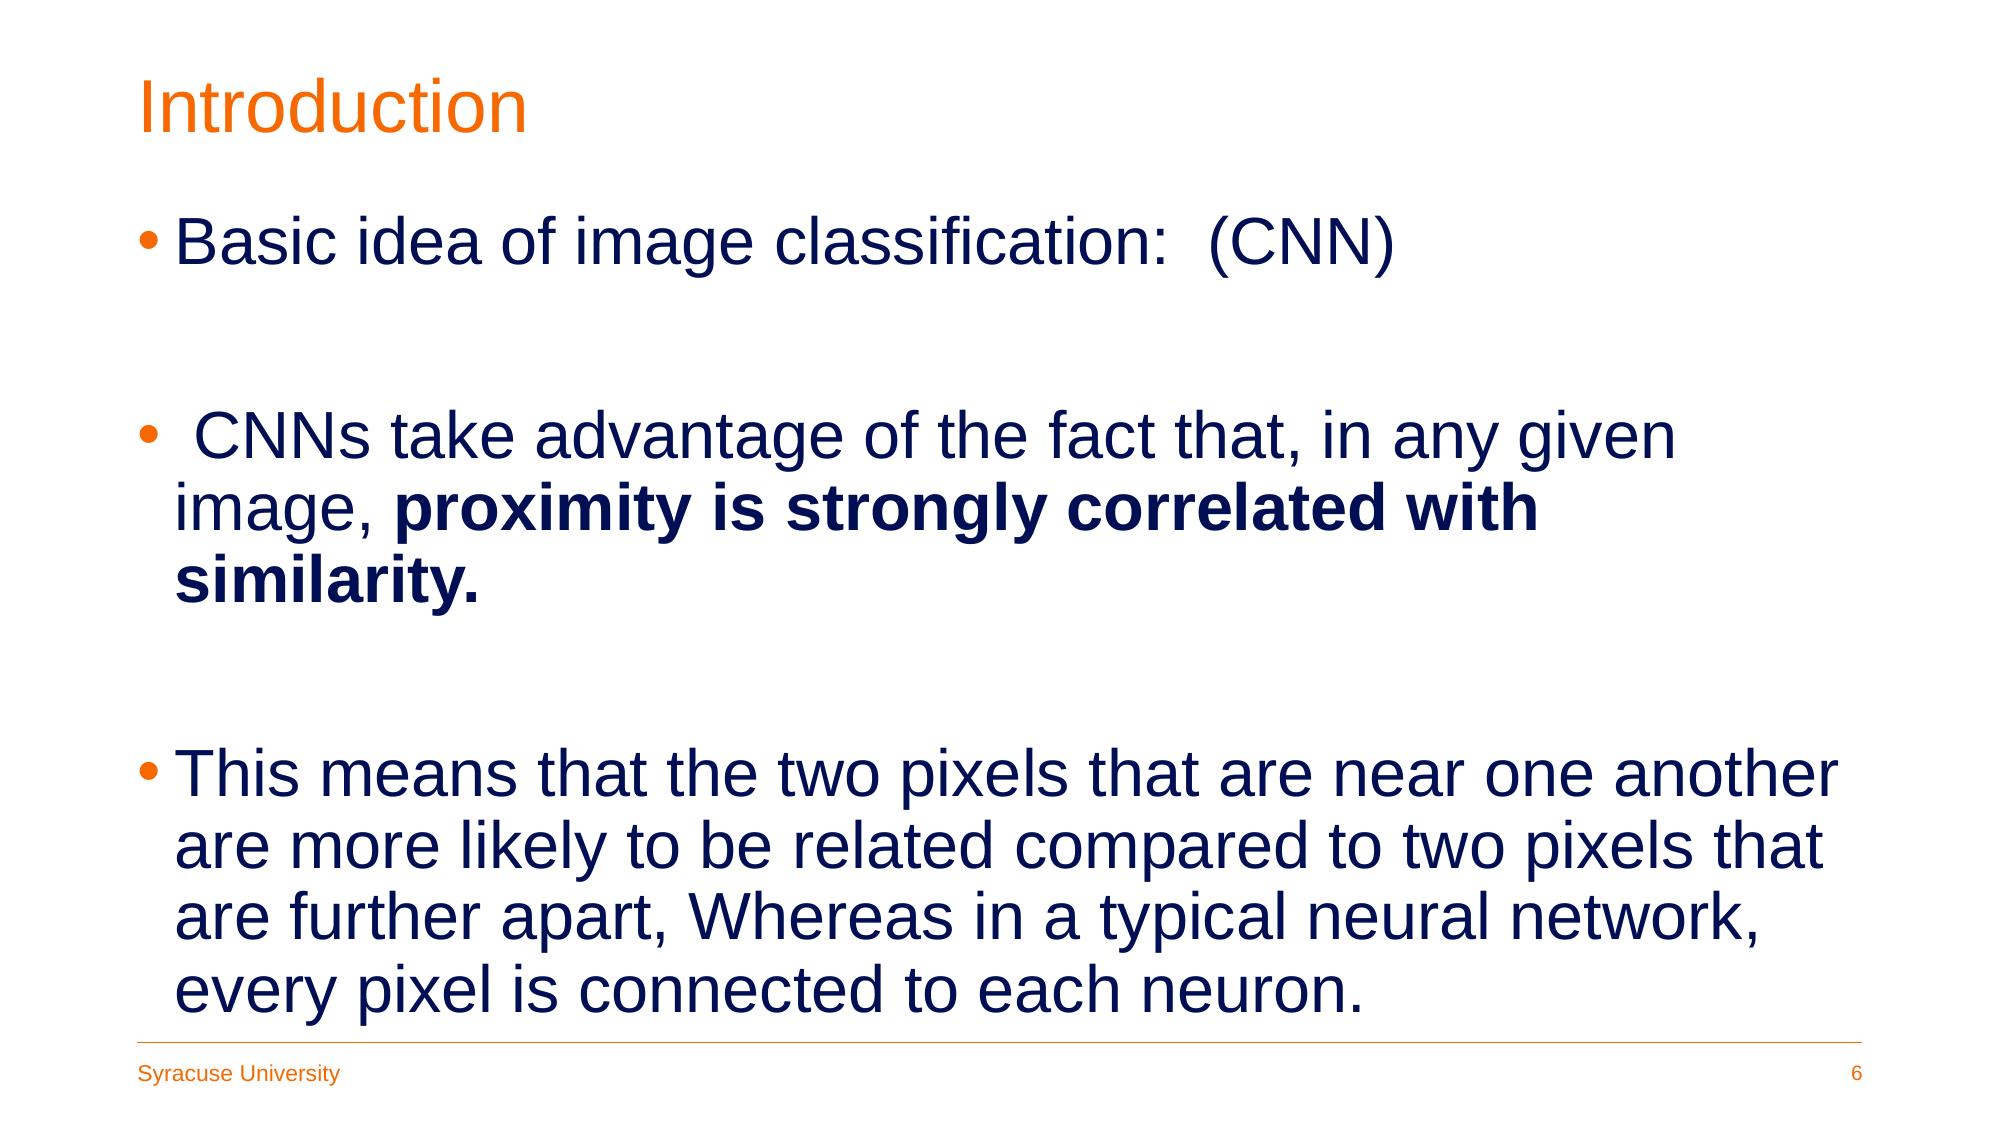

# Introduction
Basic idea of image classification:  (CNN)

 CNNs take advantage of the fact that, in any given image, proximity is strongly correlated with similarity.

This means that the two pixels that are near one another are more likely to be related compared to two pixels that are further apart, Whereas in a typical neural network, every pixel is connected to each neuron.